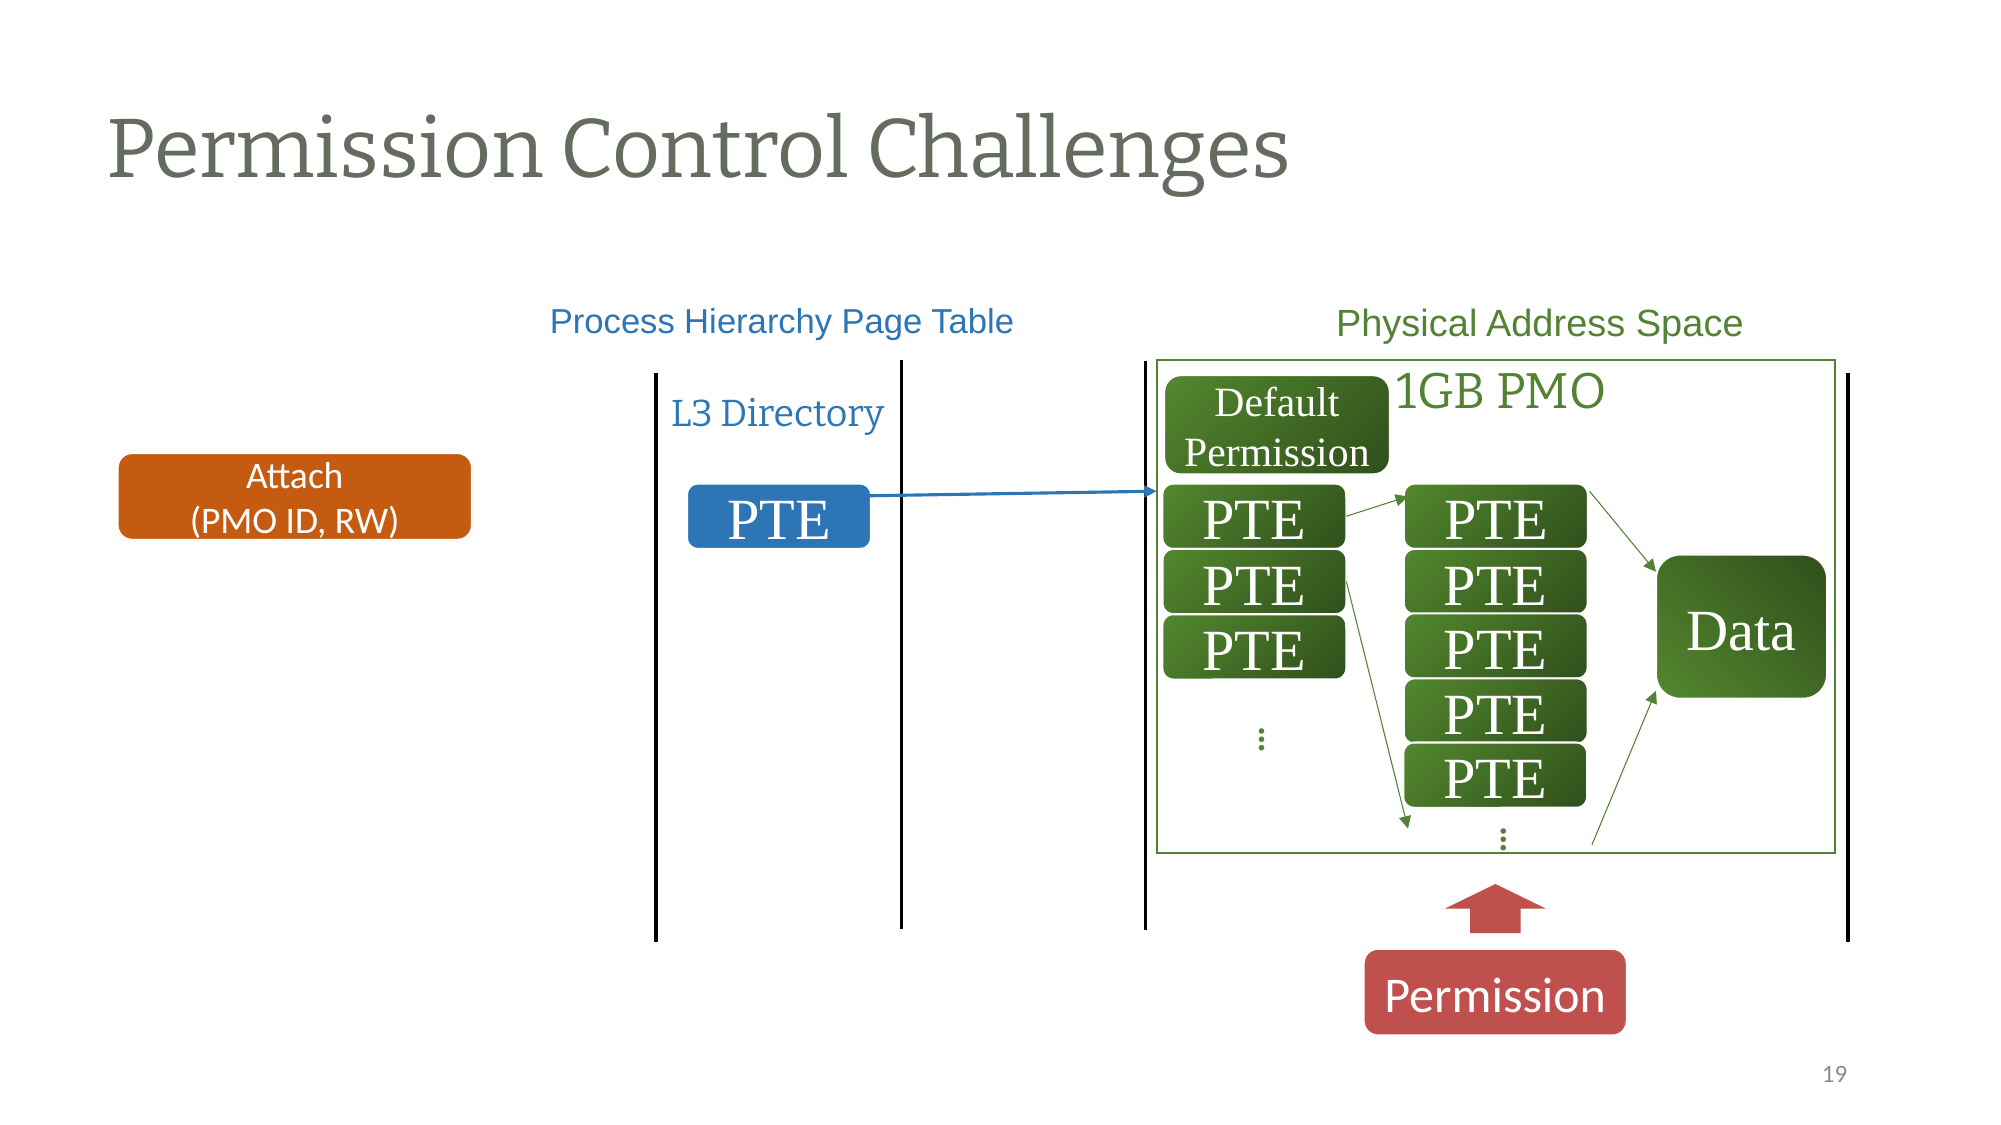

# Permission Control Challenges
Physical Address Space
Process Hierarchy Page Table
1GB PMO

Default
Permission
L3 Directory
Attach
(PMO ID, RW)
PTE
PTE
PTE
PTE
PTE
Data
PTE
PTE
PTE
…
PTE
…

Permission
19